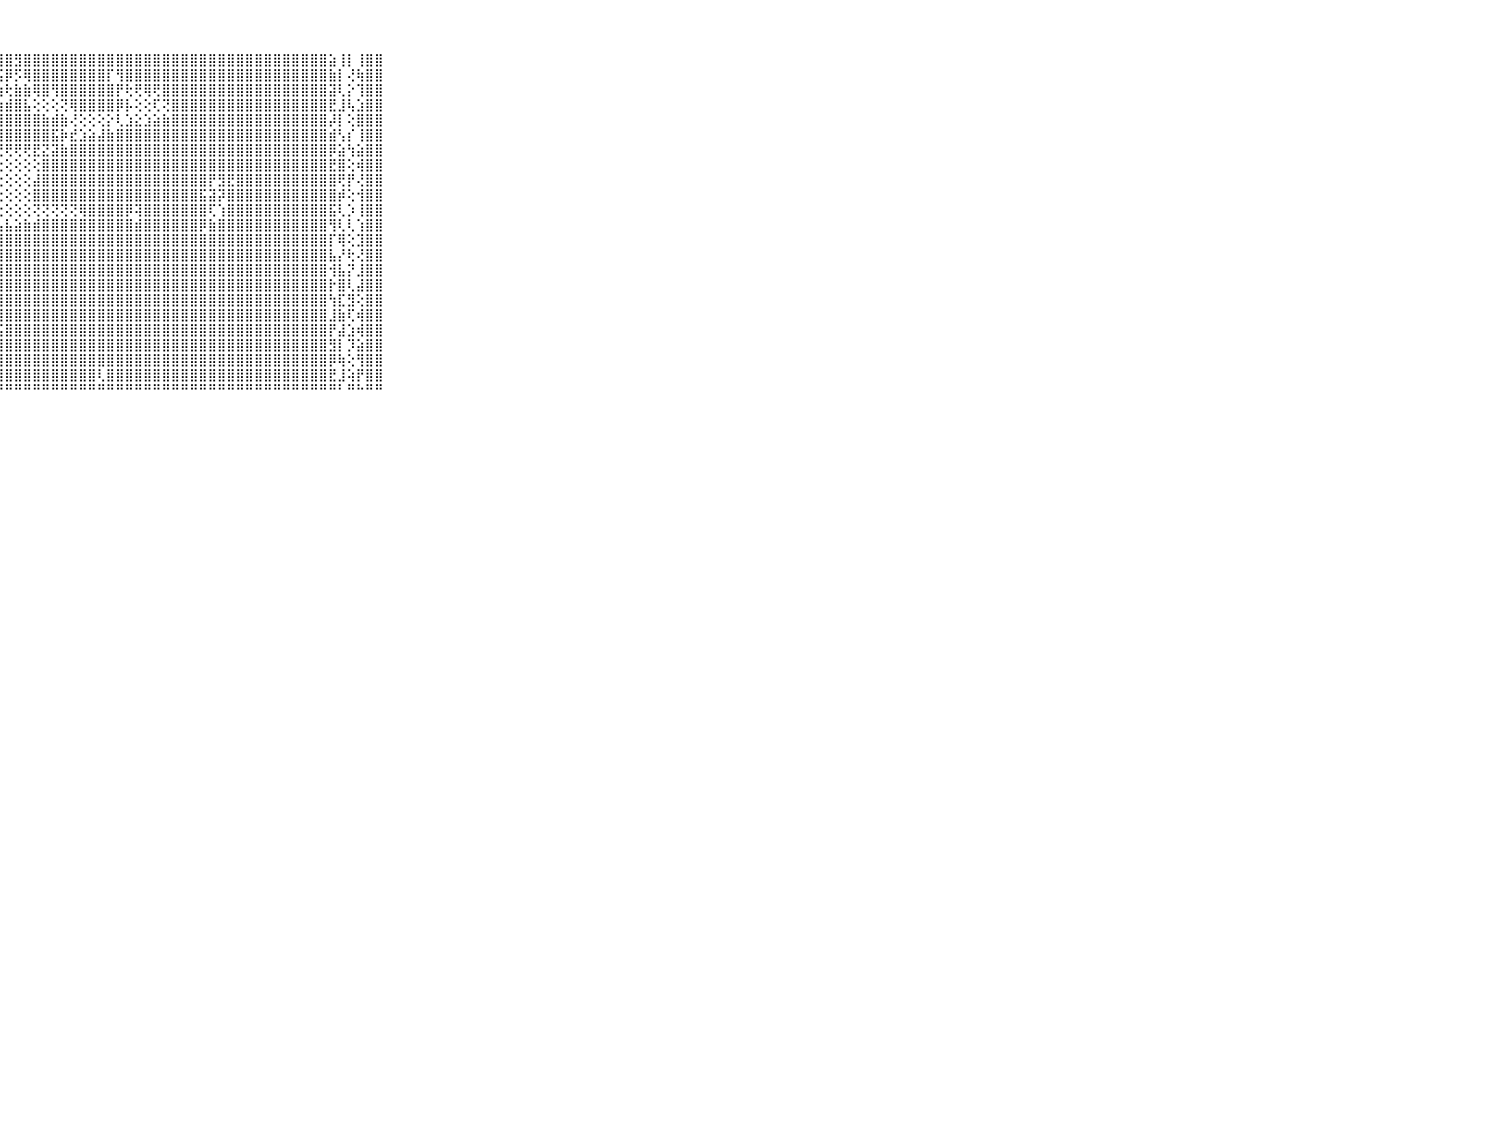

⠀⠀⠀⠀⠀⠀⠀⠀⠀⠀⠀⣿⣿⣿⣿⣿⣿⣿⣿⣿⣿⣿⣿⣿⣿⣿⣿⣿⣿⣻⣿⣿⣿⣿⣿⣿⣿⣿⣿⣿⣿⣿⣿⣿⣿⣿⣿⣿⣿⣿⣿⣿⣿⣿⣿⣿⣿⣿⣿⣿⣿⣿⣿⣵⢸⡇⢸⣿⣿⠀⠀⠀⠀⠀⠀⠀⠀⠀⠀⠀⠀
⠀⠀⠀⠀⠀⠀⠀⠀⠀⠀⠀⣿⣿⣿⣿⣿⣿⣿⣿⣿⣿⣿⣿⣿⣿⣿⣿⣫⡿⡫⢿⣿⣿⣿⣿⣿⣿⣿⣿⡏⢻⣿⣿⣿⣿⣿⣿⣿⣿⣿⣿⣿⣿⣿⣿⣿⣿⣿⣿⣿⣿⣿⣿⣷⡇⢜⢷⣿⣿⠀⠀⠀⠀⠀⠀⠀⠀⠀⠀⠀⠀
⠀⠀⠀⠀⠀⠀⠀⠀⠀⠀⠀⣿⣿⣿⣿⣿⣿⣿⣿⣿⣿⣿⣿⣿⣿⡟⣫⢵⢗⣷⣷⢿⣿⢻⣿⣿⣿⣿⣿⣿⡟⢗⢟⢿⢟⣿⣿⣿⣿⣿⣿⣿⣿⣿⣿⣿⣿⣿⣿⣿⣿⣿⣿⣽⢇⡕⢹⣿⣿⠀⠀⠀⠀⠀⠀⠀⠀⠀⠀⠀⠀
⠀⠀⠀⠀⠀⠀⠀⠀⠀⠀⠀⣿⣿⣿⣿⣿⣿⣿⣿⣿⣿⣿⣿⣿⣟⣇⣱⣵⣾⣿⣧⢕⢕⢕⢝⢿⣿⣿⣿⣿⡿⡧⢕⢕⢏⢝⣿⣿⣿⣿⣿⣿⣿⣿⣿⣿⣿⣿⣿⣿⣿⣿⣿⣟⣸⢧⣱⣿⣿⠀⠀⠀⠀⠀⠀⠀⠀⠀⠀⠀⠀
⠀⠀⠀⠀⠀⠀⠀⠀⠀⠀⠀⣿⣿⣿⣿⣿⣿⣿⣿⣿⣿⣿⣿⣿⣿⣽⣿⣿⣿⣿⣿⣿⣷⣾⣷⢜⢕⢕⢕⡕⢇⣱⣕⣱⣵⣷⣿⣿⣿⣿⣿⣿⣿⣿⣿⣿⣿⣿⣿⣿⣿⣿⣿⡼⡇⢕⣿⣿⣿⠀⠀⠀⠀⠀⠀⠀⠀⠀⠀⠀⠀
⠀⠀⠀⠀⠀⠀⠀⠀⠀⠀⠀⣿⣿⣿⣿⣿⣿⣿⣿⣿⣿⣿⡿⢝⢕⢝⢿⣿⣿⣿⣿⣿⣿⣯⡷⣞⣱⣵⣼⣷⣿⣿⣿⣿⣿⣿⣿⣿⣿⣿⣿⣿⣿⣿⣿⣿⣿⣿⣿⣿⣿⣿⣿⣾⢣⡎⢸⣿⣿⠀⠀⠀⠀⠀⠀⠀⠀⠀⠀⠀⠀
⠀⠀⠀⠀⠀⠀⠀⠀⠀⠀⠀⣿⣿⣿⣿⣿⣿⣿⣿⣿⣿⣿⣱⢕⢕⢕⢕⢜⢟⢟⢟⣟⣝⣽⣷⣿⣿⣿⣿⣿⣿⣿⣿⣿⣿⣿⣿⣿⣿⣿⣿⣿⣿⣿⣿⣿⣿⣿⣿⣿⣿⣿⣿⡿⣵⢳⣵⣿⣿⠀⠀⠀⠀⠀⠀⠀⠀⠀⠀⠀⠀
⠀⠀⠀⠀⠀⠀⠀⠀⠀⠀⠀⣿⣿⣿⣿⣿⣿⣿⣿⣿⣿⣿⡎⢕⢕⢕⢕⢕⢕⢕⢕⢕⣿⣿⣿⣿⣿⣿⣿⣿⣿⣿⣿⣿⣿⣿⣿⣿⣿⣿⣿⣿⣿⣿⣿⣿⣿⣿⣿⣿⣿⣿⣿⣟⣿⢕⢾⣿⣿⠀⠀⠀⠀⠀⠀⠀⠀⠀⠀⠀⠀
⠀⠀⠀⠀⠀⠀⠀⠀⠀⠀⠀⣿⣿⣿⣿⣿⣿⣿⣿⣿⣿⣿⣕⢕⢕⢕⢕⢕⢕⢕⢕⣼⣿⣿⣿⣿⣿⣿⣿⣿⣿⣿⣿⣿⣿⣿⣿⣿⣿⣿⡟⣻⣟⣿⣿⣿⣿⣿⣿⣿⣿⣿⣿⣿⢟⡟⢜⣿⣿⠀⠀⠀⠀⠀⠀⠀⠀⠀⠀⠀⠀
⠀⠀⠀⠀⠀⠀⠀⠀⠀⠀⠀⣿⣿⣿⣿⣿⣿⣿⣿⣿⣿⣟⢧⢱⢕⢕⢕⢕⢕⢕⢕⣿⣿⣿⣿⣿⣿⣿⣿⣿⣿⣿⣿⣿⣿⣿⣿⣿⣿⣯⣽⡽⣿⣿⣿⣿⣿⣿⣿⣿⣿⣿⣿⣿⡾⢕⢺⣿⣿⠀⠀⠀⠀⠀⠀⠀⠀⠀⠀⠀⠀
⠀⠀⠀⠀⠀⠀⠀⠀⠀⠀⠀⣿⣿⣿⣿⣿⣿⣿⣿⣿⣿⣿⣎⡮⣕⣕⢕⢕⢕⢕⢕⢝⢝⢝⢝⢝⢿⣿⣿⣿⣿⡿⢽⣿⣿⣿⣿⣿⣿⣿⢏⢱⣿⣿⣿⣿⣿⣿⣿⣿⣿⣿⣿⣯⢇⡱⢸⣿⣿⠀⠀⠀⠀⠀⠀⠀⠀⠀⠀⠀⠀
⠀⠀⠀⠀⠀⠀⠀⠀⠀⠀⠀⣿⣿⣿⣿⣿⣿⣿⣿⣿⣿⣿⣿⣿⣿⣿⣷⣧⣧⣵⣷⣾⣿⣿⣿⣿⣿⣿⣿⣿⣿⣿⣾⣿⣿⣿⣿⣿⣿⡿⣷⣿⣿⣿⣿⣿⣿⣿⣿⣿⣿⣿⣿⢻⢇⢇⢱⣿⣿⠀⠀⠀⠀⠀⠀⠀⠀⠀⠀⠀⠀
⠀⠀⠀⠀⠀⠀⠀⠀⠀⠀⠀⣿⣿⣿⣿⣿⣿⣿⣿⣿⣿⣿⣿⣿⣿⡿⢿⢿⣿⣿⣿⣿⣿⣿⣿⣿⣿⣿⣿⣿⣿⣿⣿⣿⣿⣿⣿⣿⣿⣿⣿⣿⣿⣿⣿⣿⣿⣿⣿⣿⣿⣿⣿⡏⢿⢕⣹⣿⣿⠀⠀⠀⠀⠀⠀⠀⠀⠀⠀⠀⠀
⠀⠀⠀⠀⠀⠀⠀⠀⠀⠀⠀⣿⣿⣿⣿⣿⣿⣿⣿⣿⣿⣿⣿⣿⣿⣿⣷⣾⣿⣿⣿⣿⣿⣿⣿⣿⣿⣿⣿⣿⣿⣿⣿⣿⣿⣿⣿⣿⣿⣿⣿⣿⣿⣿⣿⣿⣿⣿⣿⣿⣿⣿⣿⣧⡜⢗⢜⣿⣿⠀⠀⠀⠀⠀⠀⠀⠀⠀⠀⠀⠀
⠀⠀⠀⠀⠀⠀⠀⠀⠀⠀⠀⣿⣿⣿⣿⣿⣿⣿⣿⣿⣿⣿⣿⣿⣿⣿⣿⣿⣿⣿⣿⣿⣿⣿⣿⣿⣿⣿⣿⣿⣿⣿⣿⣿⣿⣿⣿⣿⣿⣿⣿⣿⣿⣿⣿⣿⣿⣿⣿⣿⣿⣿⣿⢺⣧⡝⣸⣿⣿⠀⠀⠀⠀⠀⠀⠀⠀⠀⠀⠀⠀
⠀⠀⠀⠀⠀⠀⠀⠀⠀⠀⠀⣿⣿⣿⣿⣿⣿⣿⣿⣿⣿⣿⣿⣿⣿⣿⣿⣿⣿⣿⣿⣿⣿⣿⣿⣿⣿⣿⣿⣿⣿⣿⣿⣿⣿⣿⣿⣿⣿⣿⣿⣿⣿⣿⣿⣿⣿⣿⣿⣿⣿⣿⣿⡗⣿⢇⣼⣿⣿⠀⠀⠀⠀⠀⠀⠀⠀⠀⠀⠀⠀
⠀⠀⠀⠀⠀⠀⠀⠀⠀⠀⠀⣿⣿⣿⣿⣿⣿⣿⣿⣿⣿⣿⣿⣿⣿⣿⣿⣿⣿⣿⣿⣿⣿⣿⣿⣿⣿⣿⣿⣿⣿⣿⣿⣿⣿⣿⣿⣿⣿⣿⣿⣿⣿⣿⣿⣿⣿⣿⣿⣿⣿⣿⣿⢳⣏⣻⢕⣿⣿⠀⠀⠀⠀⠀⠀⠀⠀⠀⠀⠀⠀
⠀⠀⠀⠀⠀⠀⠀⠀⠀⠀⠀⣿⣿⣿⣿⣿⣿⣿⣿⣿⣿⣿⣿⣿⣿⣿⣽⣿⣿⣿⣿⣿⣿⣿⣿⣿⣿⣿⣿⣿⣿⣿⣿⣿⣿⣿⣿⣿⣿⣿⣿⣿⣿⣿⣿⣿⣿⣿⣿⣿⣿⣿⣿⣸⣷⢏⢾⣿⣿⠀⠀⠀⠀⠀⠀⠀⠀⠀⠀⠀⠀
⠀⠀⠀⠀⠀⠀⠀⠀⠀⠀⠀⣿⣿⣿⣿⣿⣿⣿⣿⣿⣿⣿⣿⣿⣿⣿⣿⣯⣿⣿⣿⣿⣿⣿⣿⣿⣿⣿⣿⣿⣿⣿⣿⣿⣿⣿⣿⣿⣿⣿⣿⣿⣿⣿⣿⣿⣿⣿⣿⣿⣿⣿⣿⡟⣼⣱⢾⣿⣿⠀⠀⠀⠀⠀⠀⠀⠀⠀⠀⠀⠀
⠀⠀⠀⠀⠀⠀⠀⠀⠀⠀⠀⣿⣿⣿⣿⣿⣿⣿⣿⣿⣿⣿⣿⣿⣿⣿⣿⣿⣿⣿⣿⣿⣿⣿⣿⣿⣿⣿⣿⣿⣿⣿⣿⣿⣿⣿⣿⣿⣿⣿⣿⣿⣿⣿⣿⣿⣿⣿⣿⣿⣿⣿⣿⣻⡇⡹⣵⣿⣿⠀⠀⠀⠀⠀⠀⠀⠀⠀⠀⠀⠀
⠀⠀⠀⠀⠀⠀⠀⠀⠀⠀⠀⣿⣿⣿⣿⣿⣿⣿⣿⣿⣿⣿⣿⣿⣿⣿⣿⣿⣿⣿⣿⣿⣿⣿⣿⣿⣿⣿⣿⣿⣿⣿⣿⣿⣿⣿⣿⣿⣿⣿⣿⣿⣿⣿⣿⣿⣿⣿⣿⣿⣿⣿⣿⡿⢷⢕⢻⣿⣿⠀⠀⠀⠀⠀⠀⠀⠀⠀⠀⠀⠀
⠀⠀⠀⠀⠀⠀⠀⠀⠀⠀⠀⣿⣿⣿⣿⣿⣿⣿⣿⣿⣿⣿⣿⣿⣿⣿⣿⣿⣿⣿⣿⣿⣿⣿⣿⣿⣿⣿⢇⣿⣿⣿⣿⣿⣿⣿⣿⣿⣿⣿⣿⣿⣿⣿⣿⣿⣿⣿⣿⣿⣿⣿⣿⣟⣸⢵⡟⣿⣿⠀⠀⠀⠀⠀⠀⠀⠀⠀⠀⠀⠀
⠀⠀⠀⠀⠀⠀⠀⠀⠀⠀⠀⠛⠛⠛⠛⠛⠛⠛⠛⠛⠛⠛⠛⠛⠛⠛⠛⠛⠛⠛⠛⠛⠛⠛⠛⠛⠛⠛⠛⠛⠛⠛⠛⠛⠛⠛⠛⠛⠛⠛⠛⠛⠛⠛⠛⠛⠛⠛⠛⠛⠛⠛⠛⠛⠃⠛⠓⠛⠛⠀⠀⠀⠀⠀⠀⠀⠀⠀⠀⠀⠀